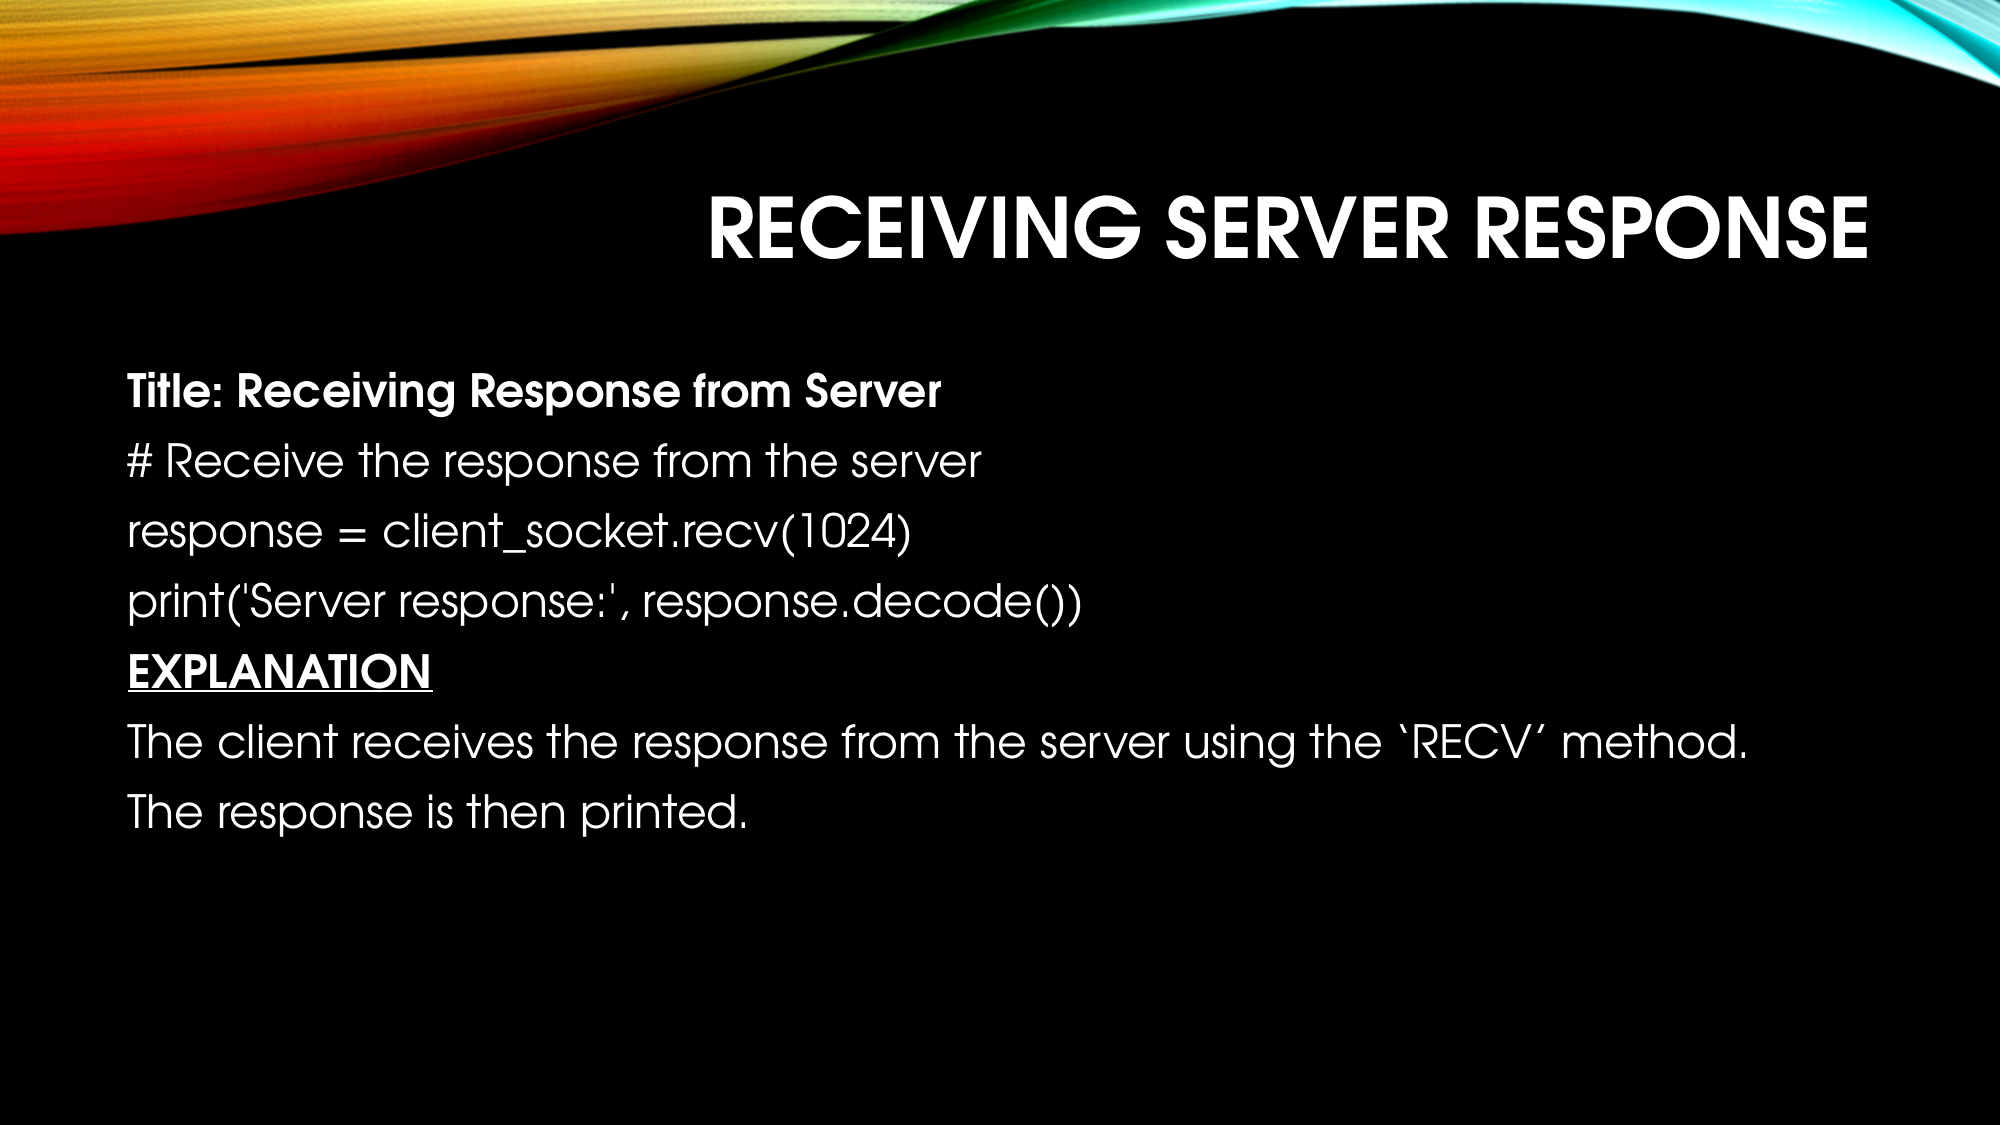

# Receiving Server Response
Title: Receiving Response from Server
# Receive the response from the server
response = client_socket.recv(1024)
print('Server response:', response.decode())
EXPLANATION
The client receives the response from the server using the ‘RECV’ method.
The response is then printed.